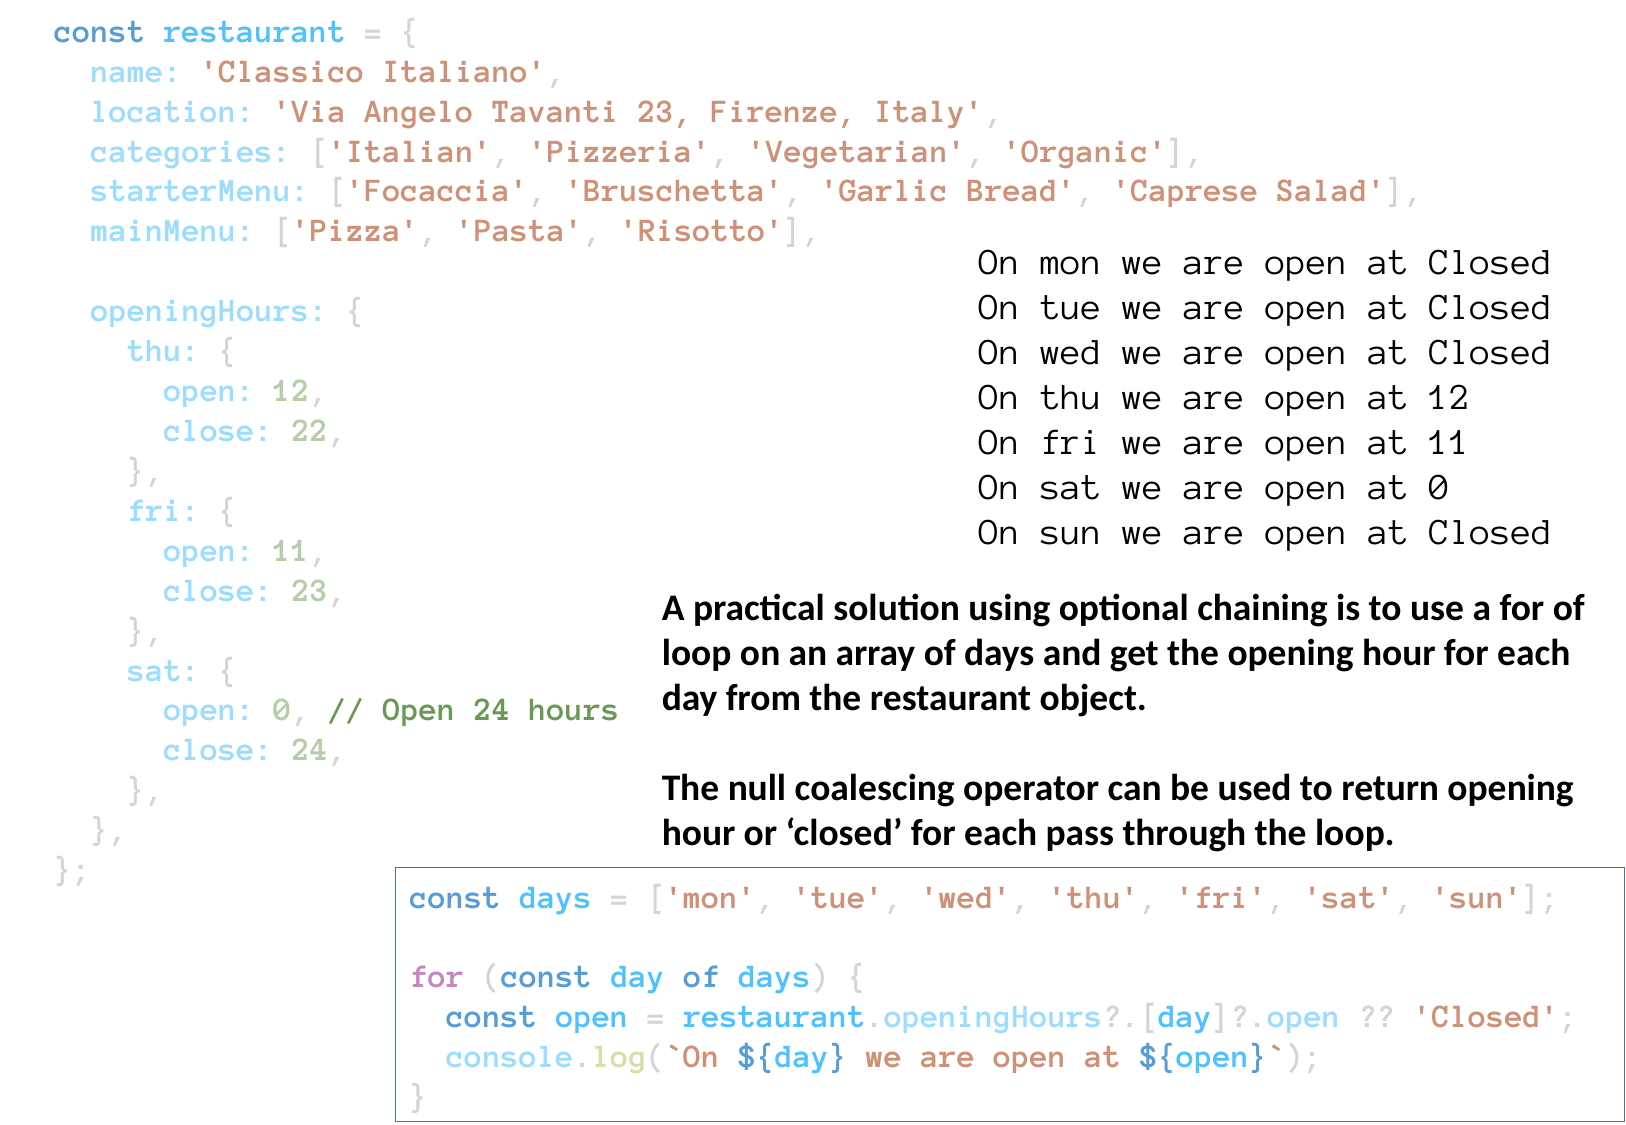

const restaurant = {
  name: 'Classico Italiano',
  location: 'Via Angelo Tavanti 23, Firenze, Italy',
  categories: ['Italian', 'Pizzeria', 'Vegetarian', 'Organic'],
  starterMenu: ['Focaccia', 'Bruschetta', 'Garlic Bread', 'Caprese Salad'],
  mainMenu: ['Pizza', 'Pasta', 'Risotto'],
  openingHours: {
    thu: {
      open: 12,
      close: 22,
    },
    fri: {
      open: 11,
      close: 23,
    },
    sat: {
      open: 0, // Open 24 hours
      close: 24,
    },
  },
};
On mon we are open at Closed
On tue we are open at Closed
On wed we are open at Closed
On thu we are open at 12
On fri we are open at 11
On sat we are open at 0
On sun we are open at Closed
A practical solution using optional chaining is to use a for of loop on an array of days and get the opening hour for each day from the restaurant object.

The null coalescing operator can be used to return opening hour or ‘closed’ for each pass through the loop.
const days = ['mon', 'tue', 'wed', 'thu', 'fri', 'sat', 'sun'];
for (const day of days) {
  const open = restaurant.openingHours?.[day]?.open ?? 'Closed';
  console.log(`On ${day} we are open at ${open}`);
}